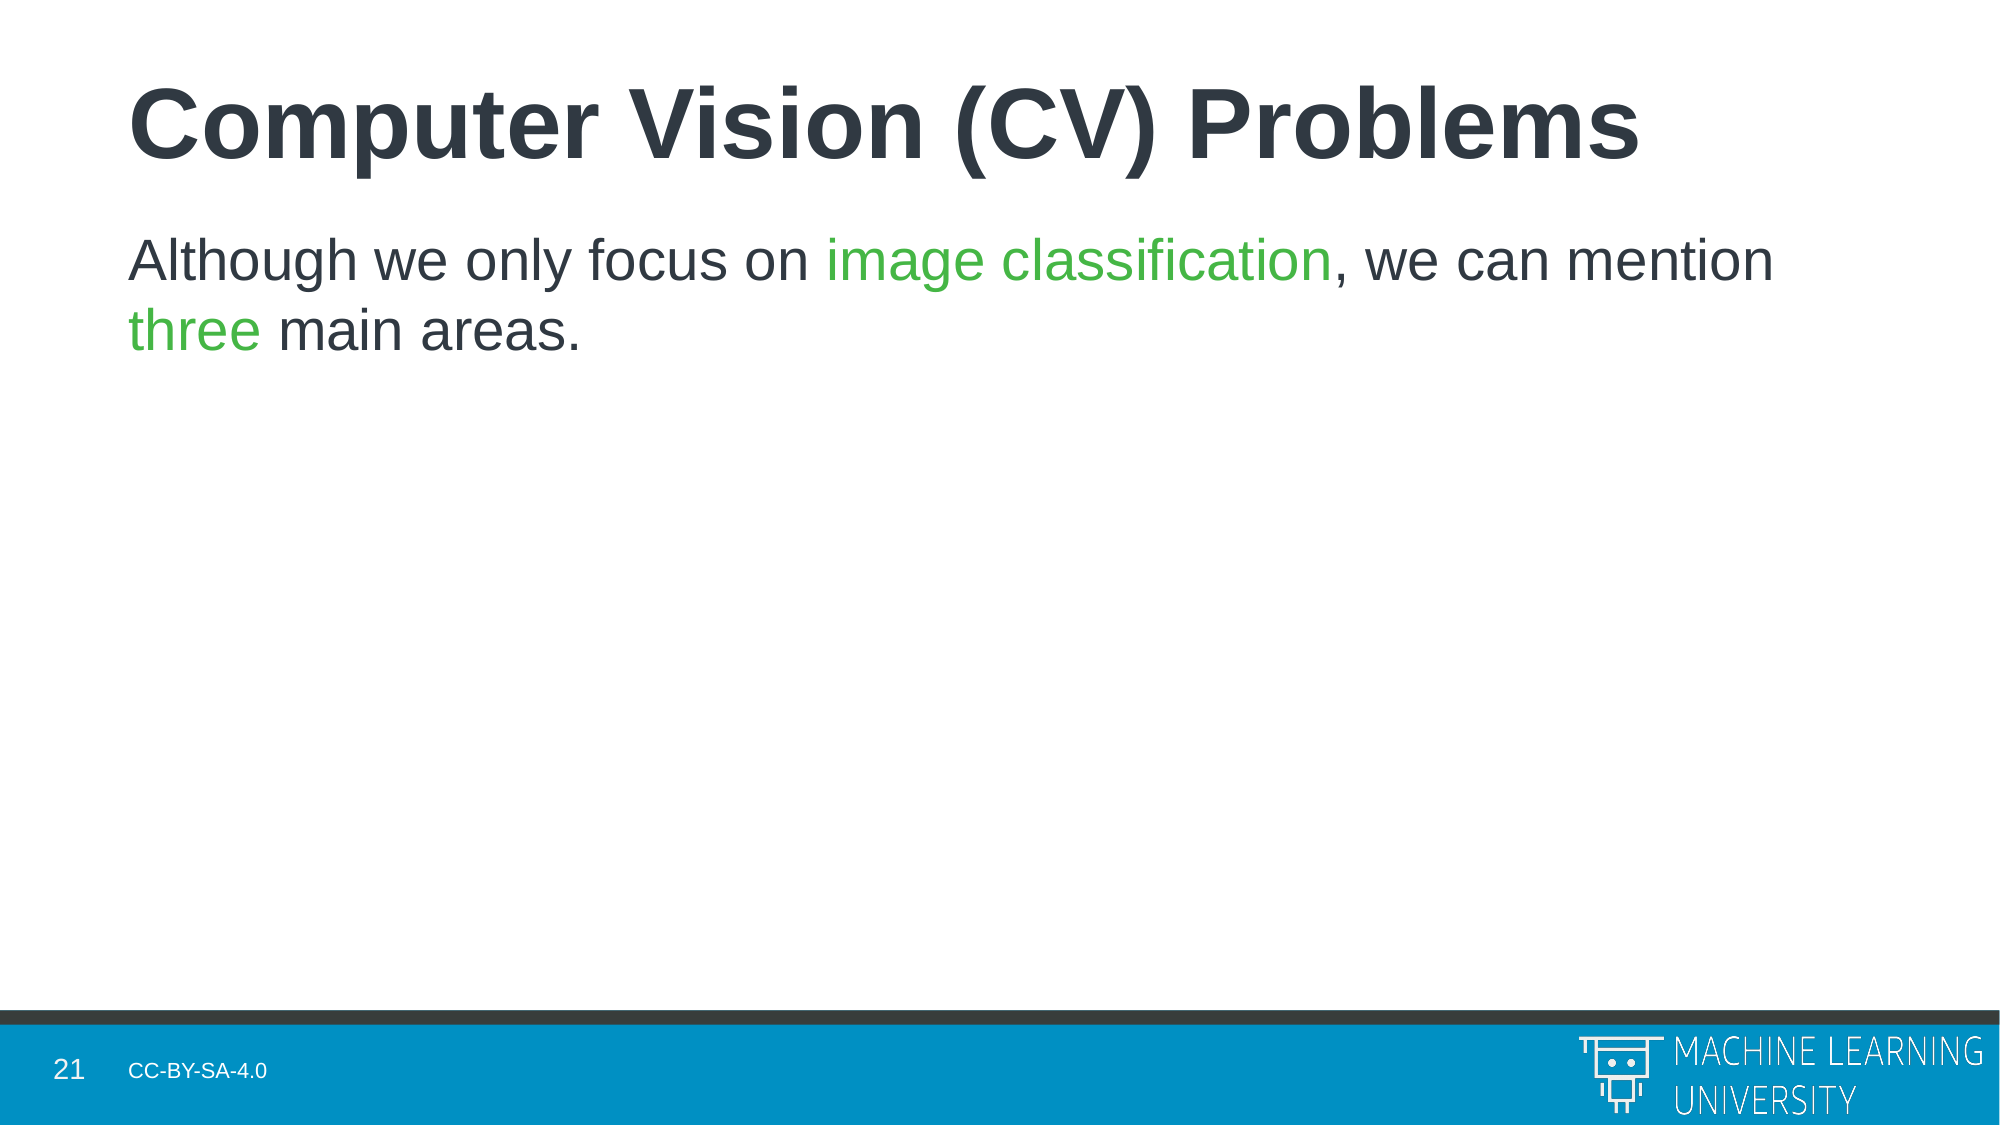

# Computer Vision (CV) Problems
Although we only focus on image classification, we can mention three main areas.